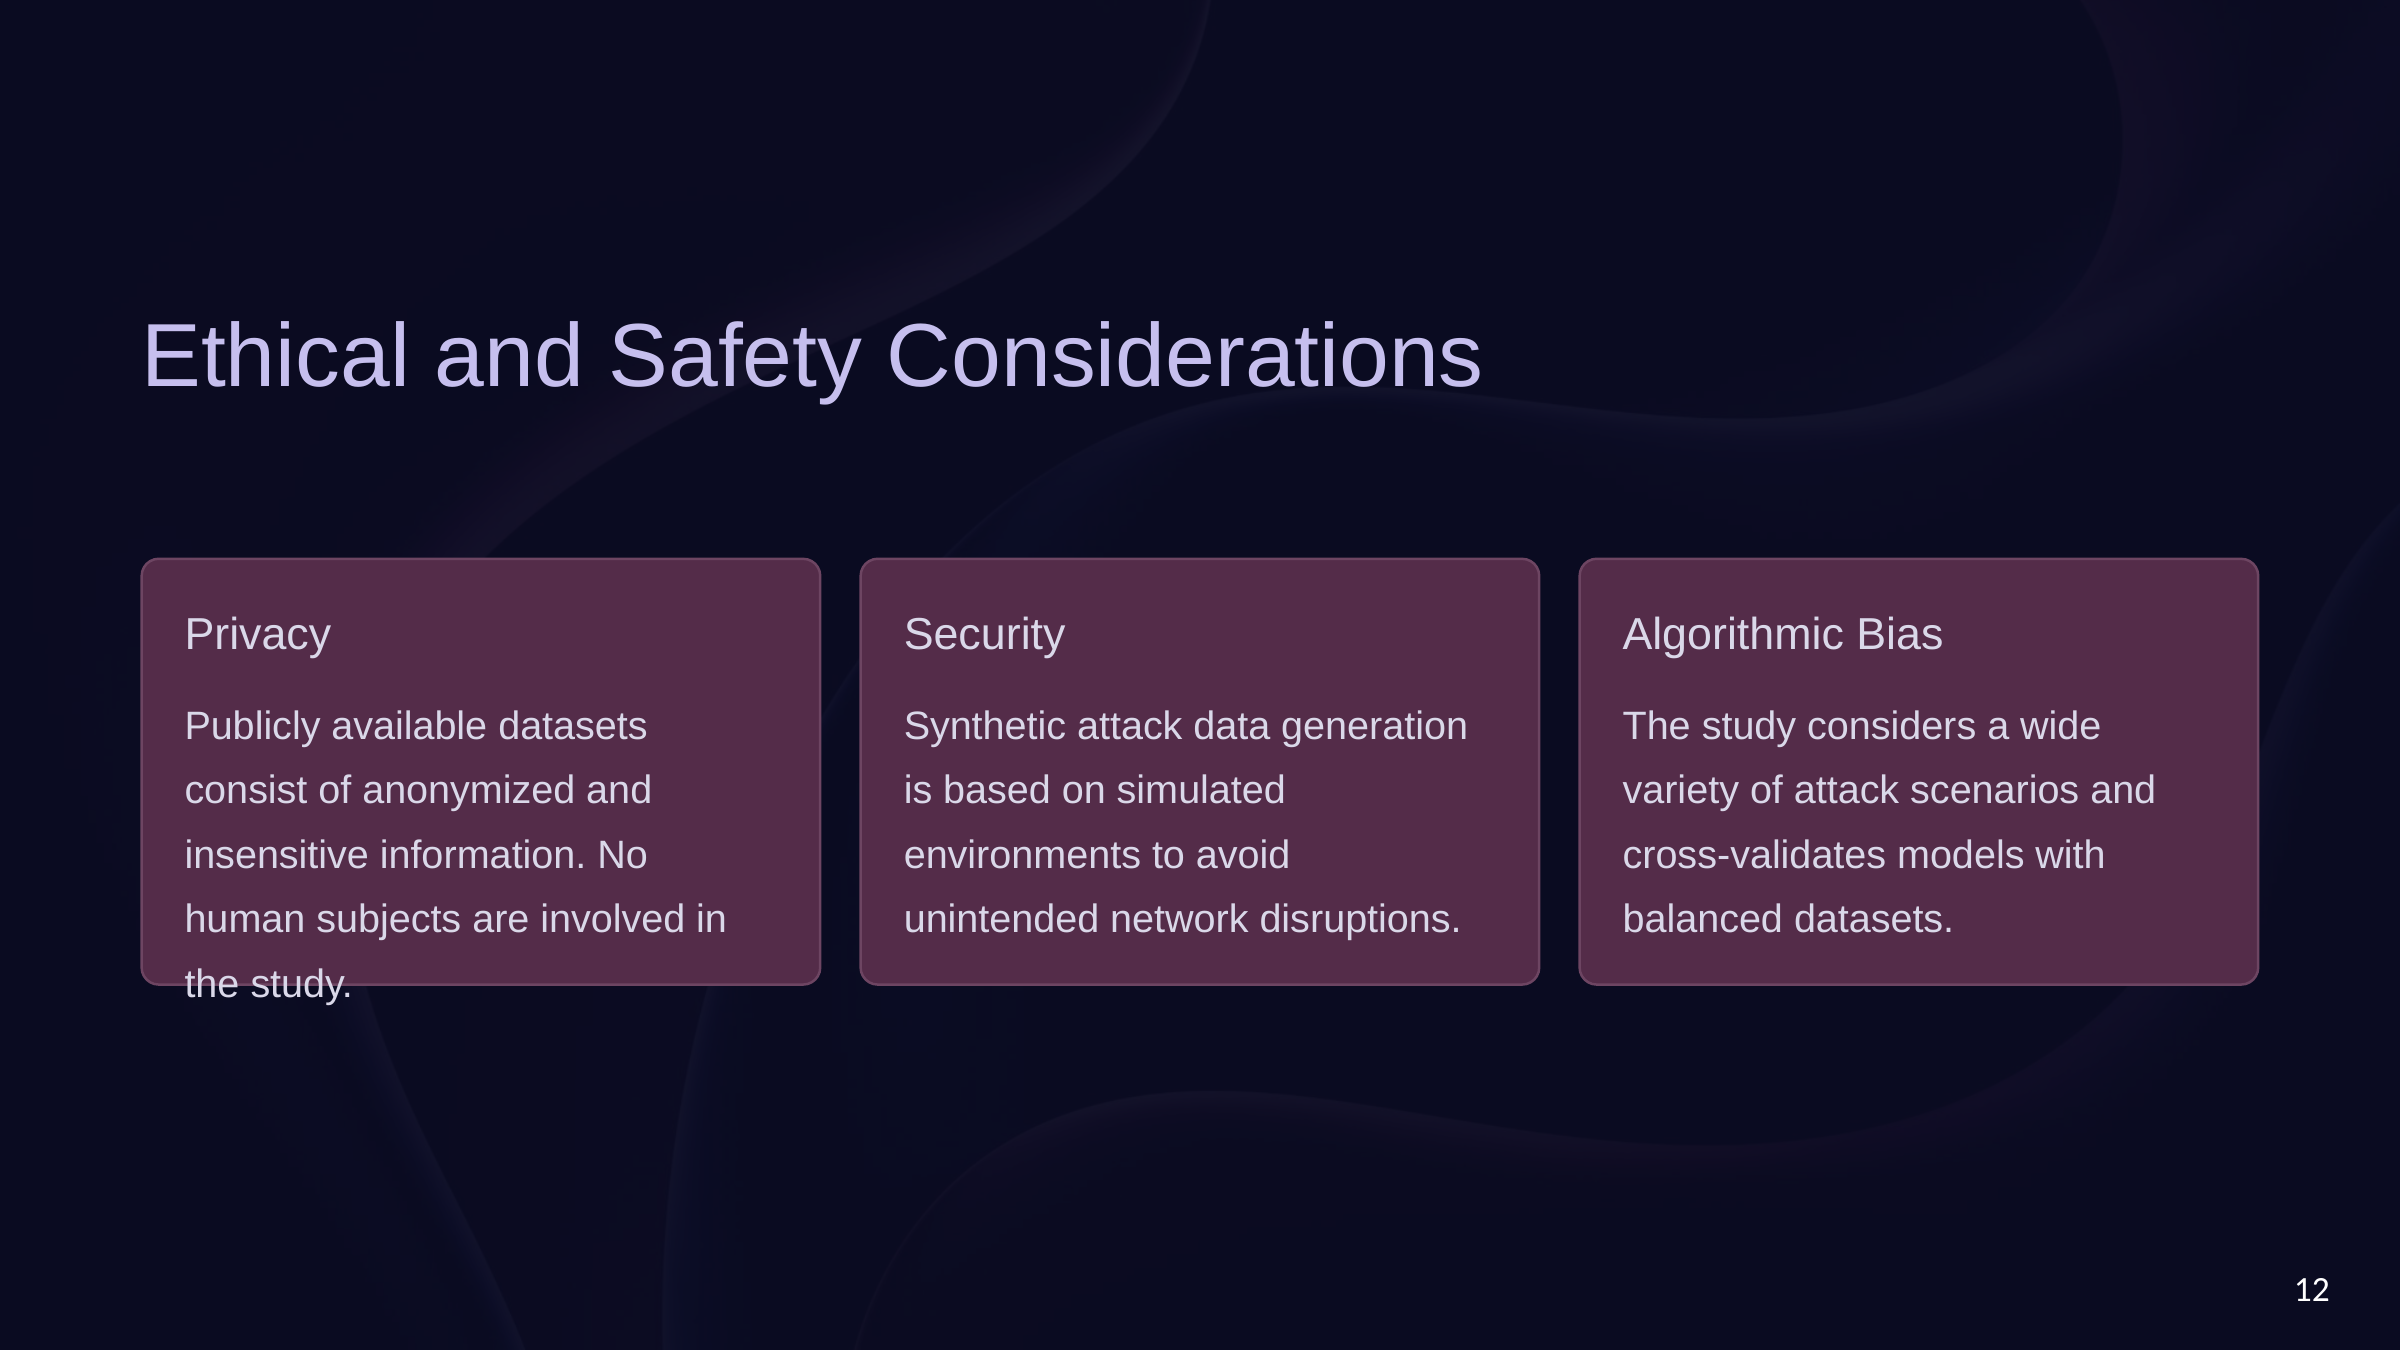

Ethical and Safety Considerations

Privacy
Security
Algorithmic Bias
Publicly available datasets consist of anonymized and insensitive information. No human subjects are involved in the study.
Synthetic attack data generation is based on simulated environments to avoid unintended network disruptions.
The study considers a wide variety of attack scenarios and cross-validates models with balanced datasets.
12